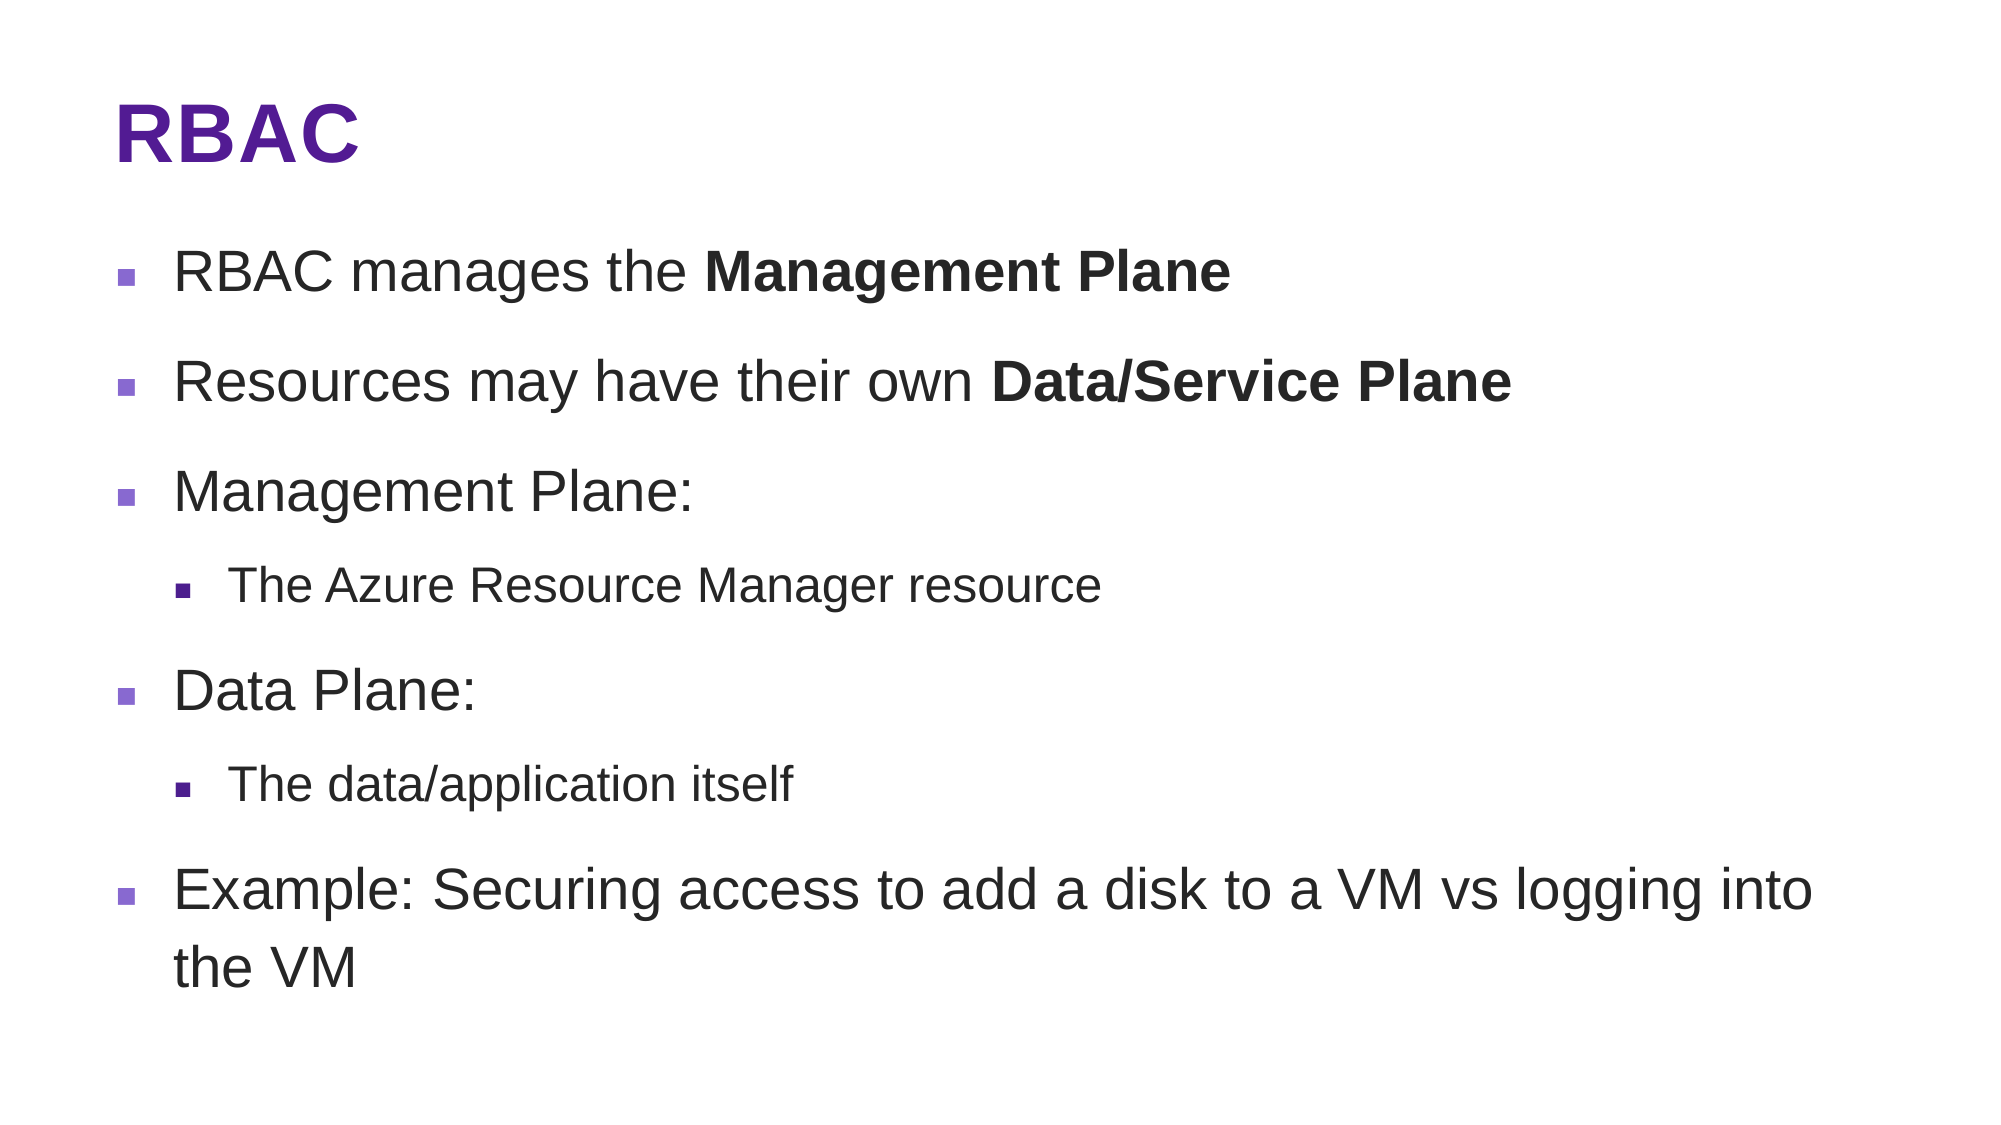

# RBAC
RBAC manages the Management Plane
Resources may have their own Data/Service Plane
Management Plane:
The Azure Resource Manager resource
Data Plane:
The data/application itself
Example: Securing access to add a disk to a VM vs logging into the VM